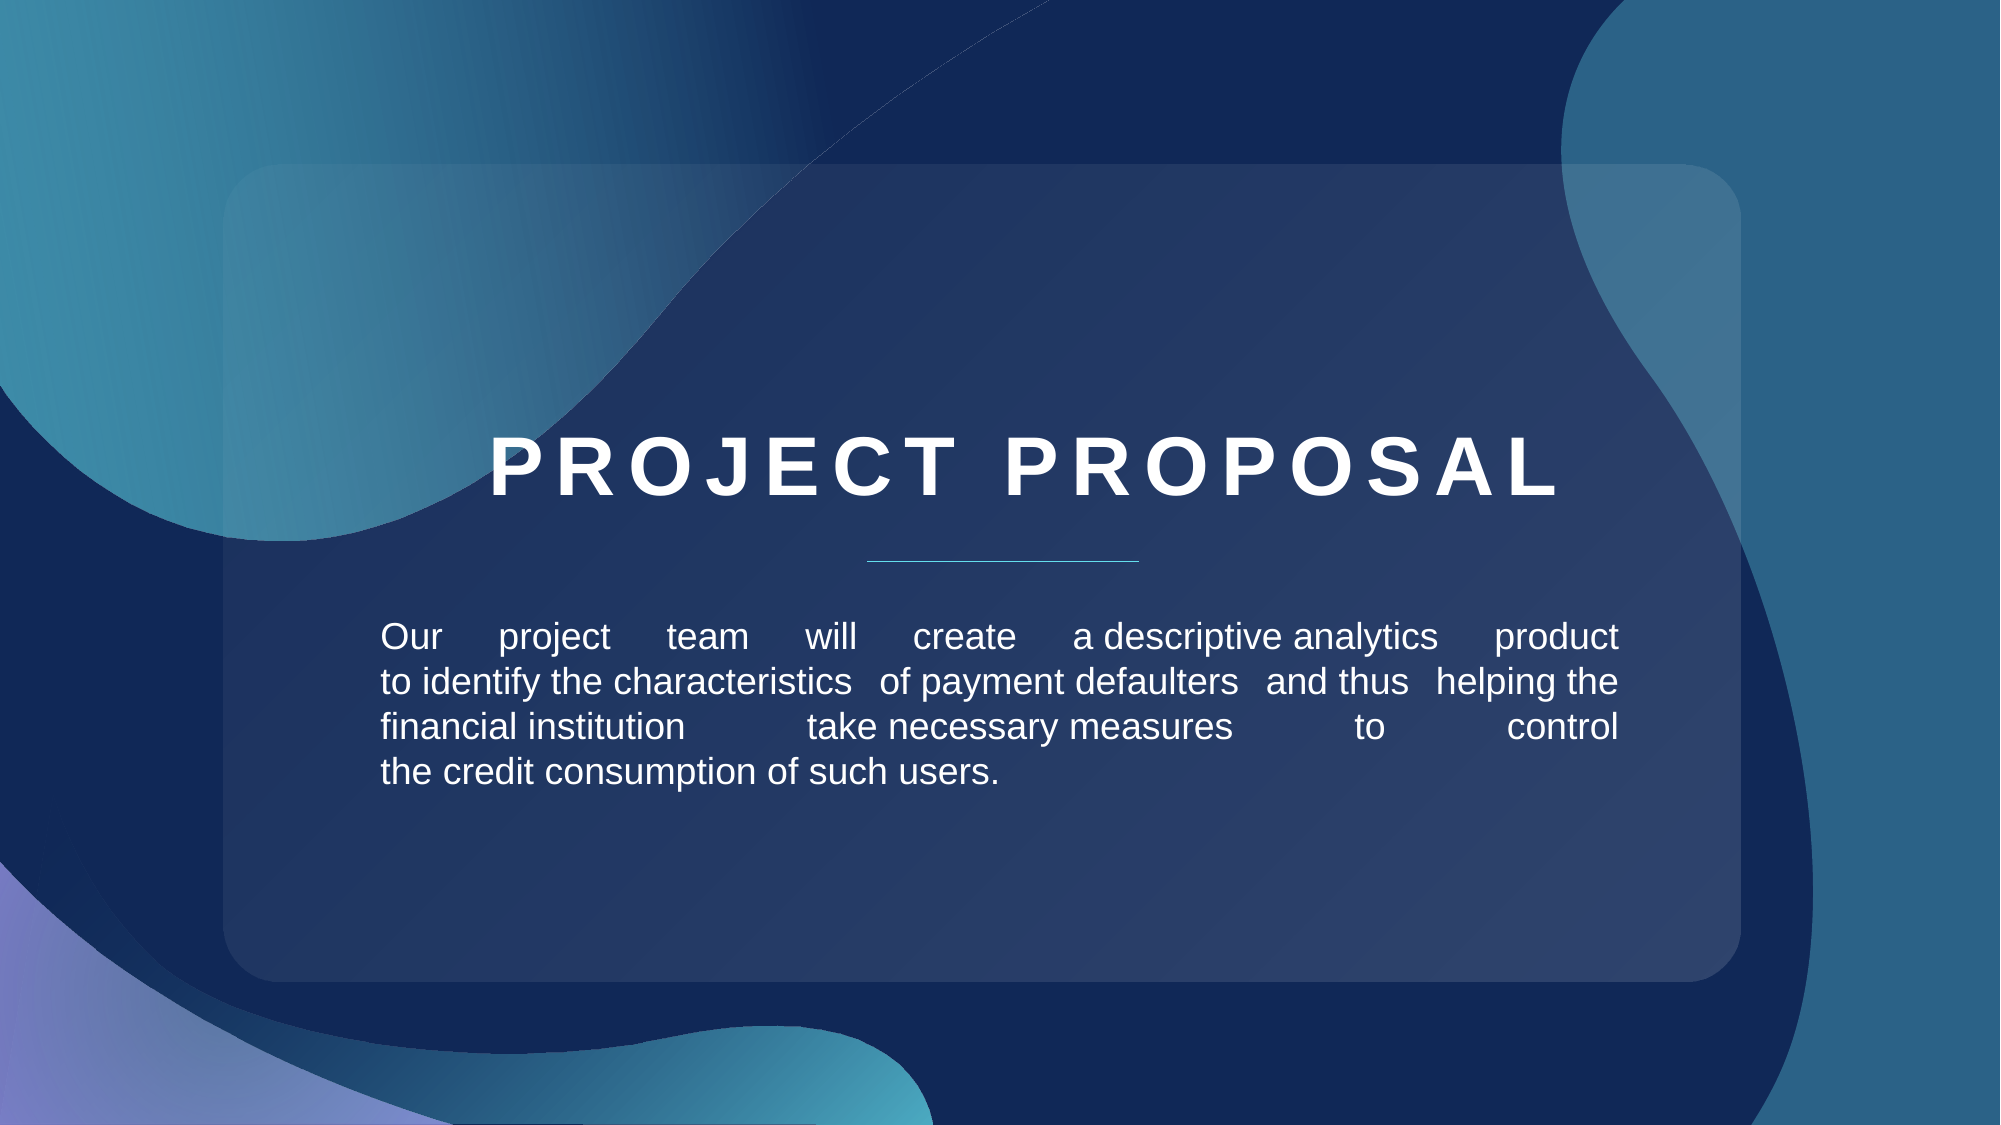

# Project proposal
Our project team will create a descriptive analytics product to identify the characteristics of payment defaulters and thus helping the financial institution take necessary measures to control the credit consumption of such users.